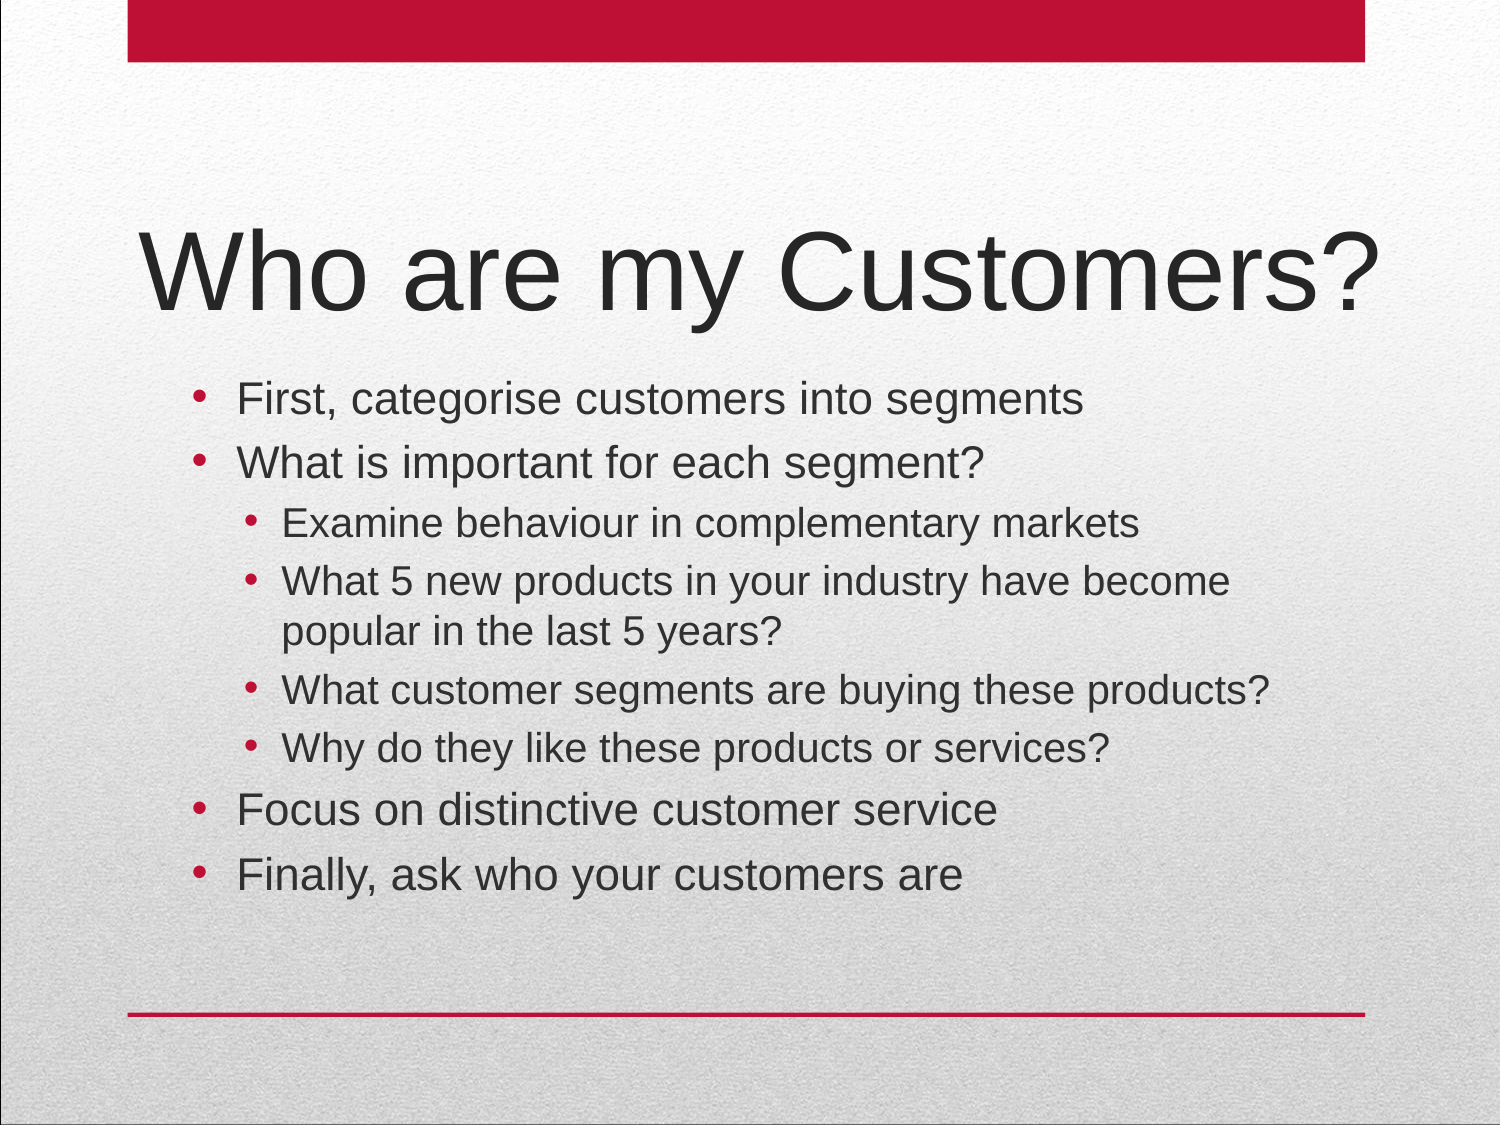

# Who are my Customers?
First, categorise customers into segments
What is important for each segment?
Examine behaviour in complementary markets
What 5 new products in your industry have become popular in the last 5 years?
What customer segments are buying these products?
Why do they like these products or services?
Focus on distinctive customer service
Finally, ask who your customers are